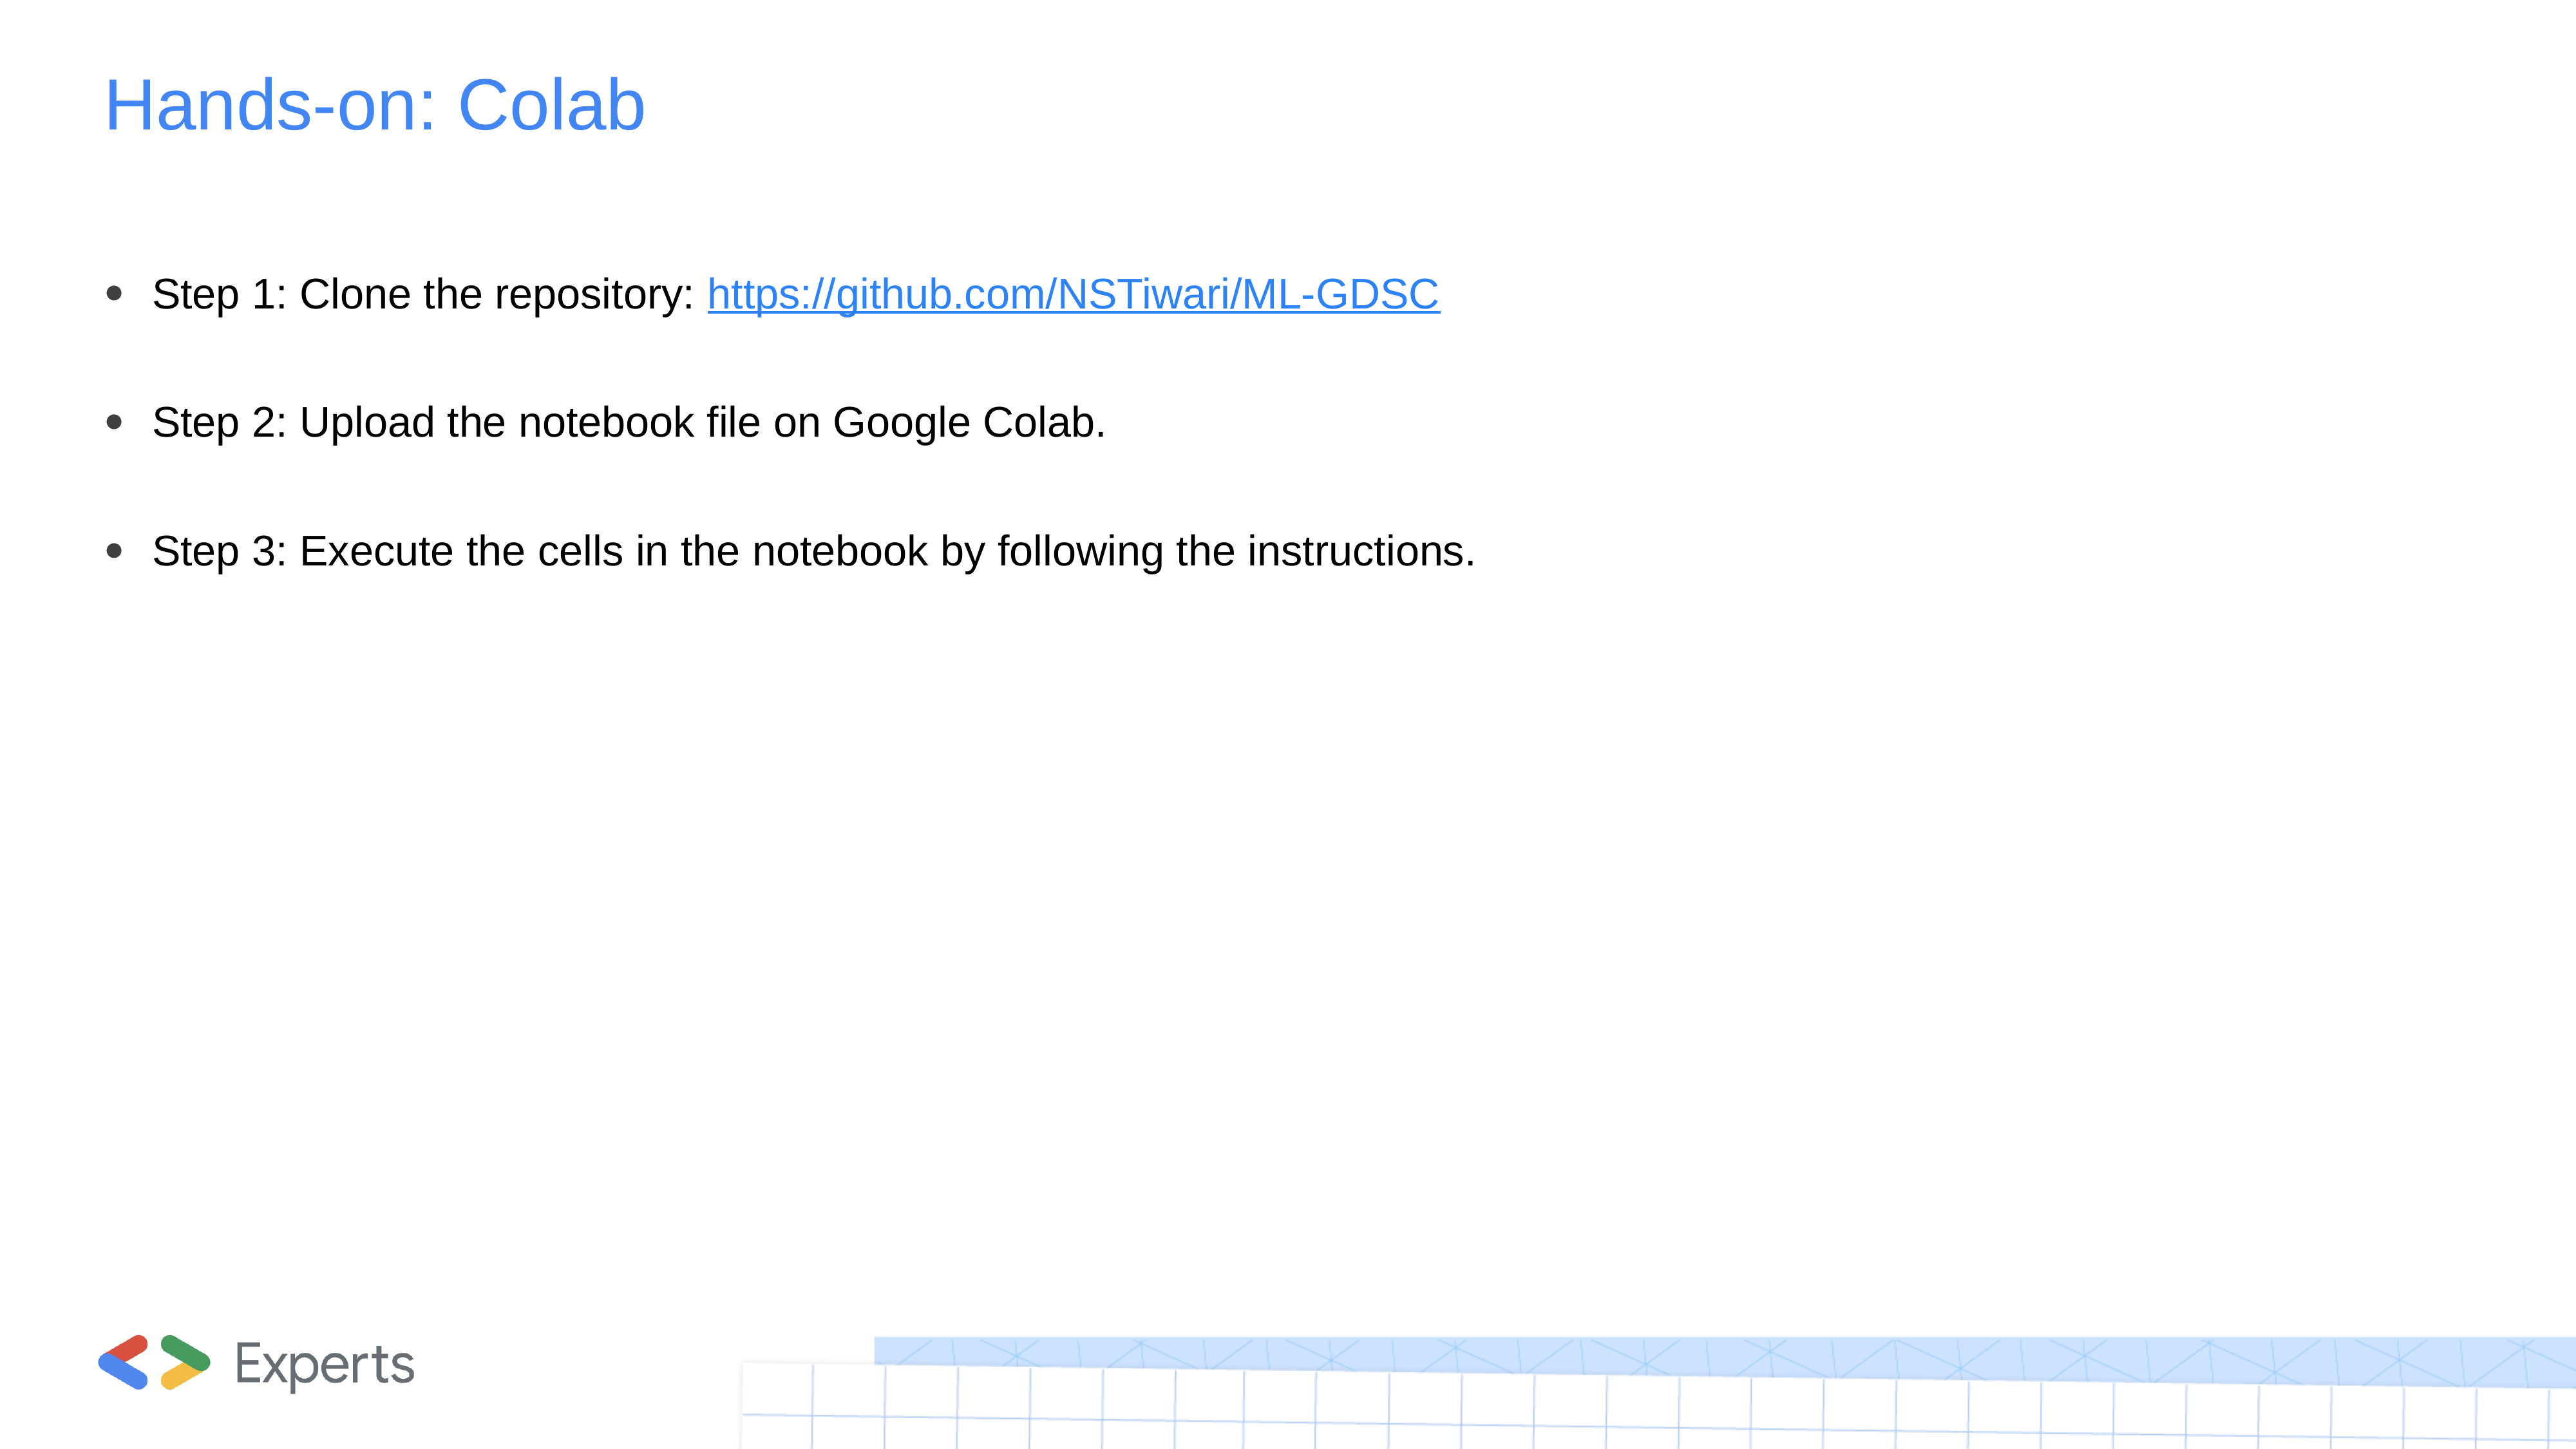

# Hands-on: Colab

Step 1: Clone the repository: https://github.com/NSTiwari/ML-GDSC

Step 2: Upload the notebook file on Google Colab.

Step 3: Execute the cells in the notebook by following the instructions.